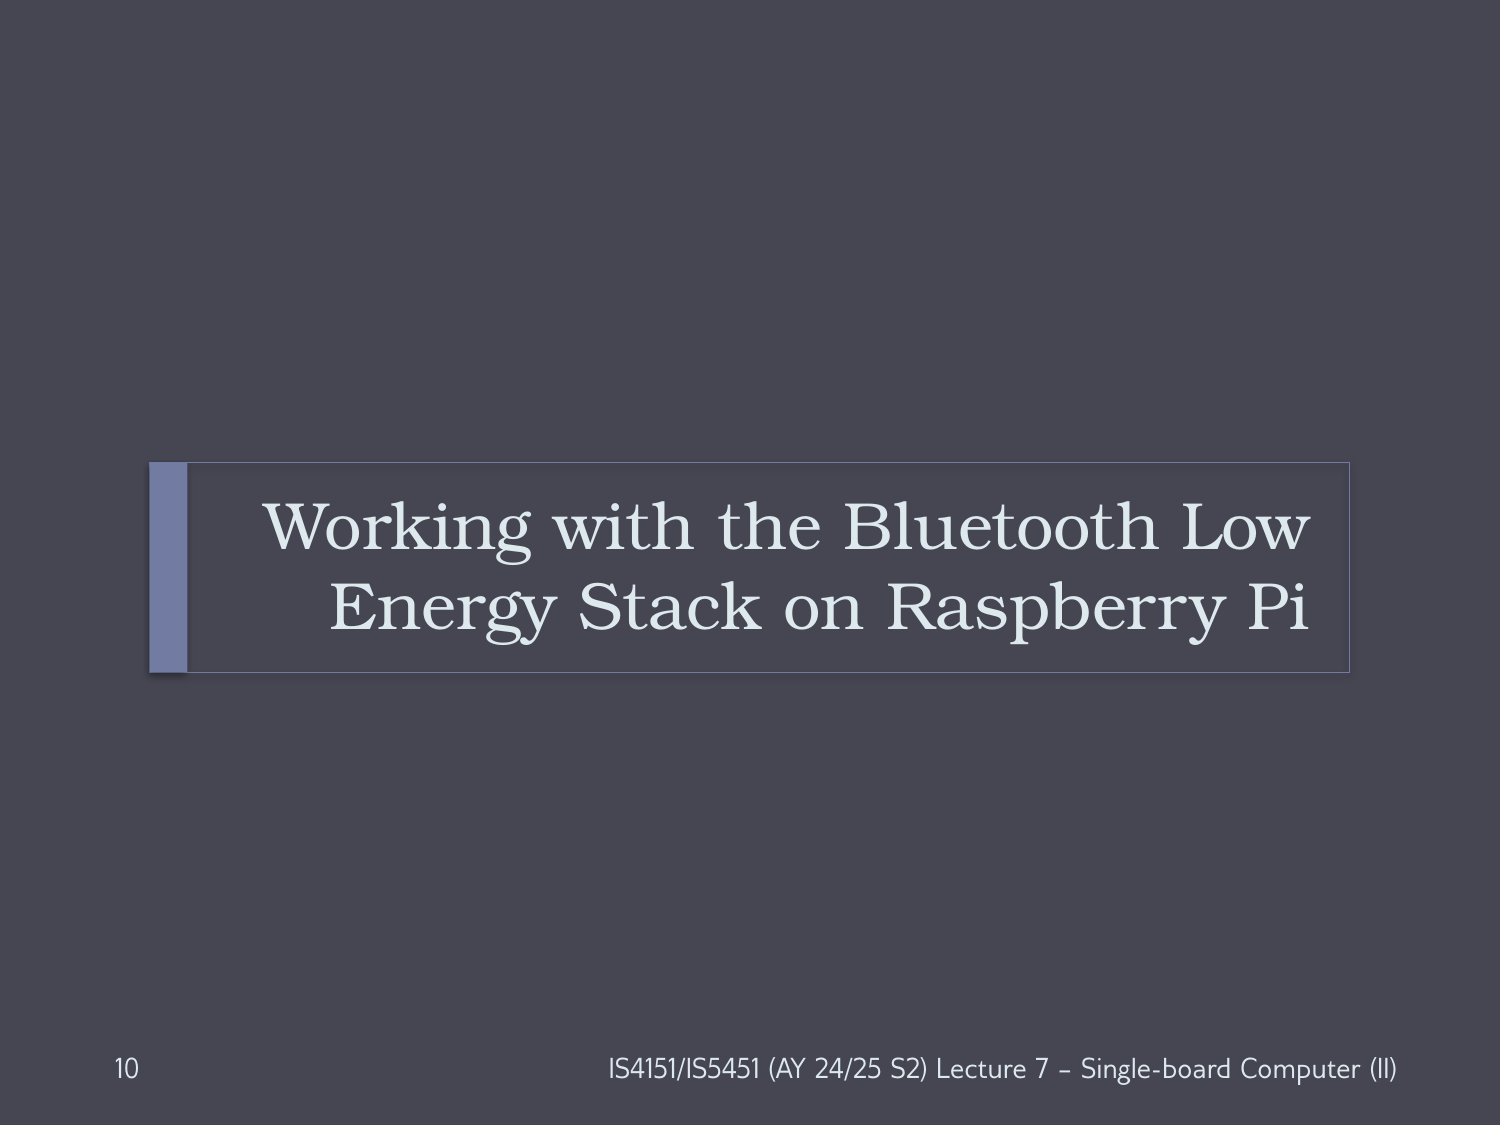

# Working with the Bluetooth Low Energy Stack on Raspberry Pi

10
IS4151/IS5451 (AY 24/25 S2) Lecture 7 – Single-board Computer (II)